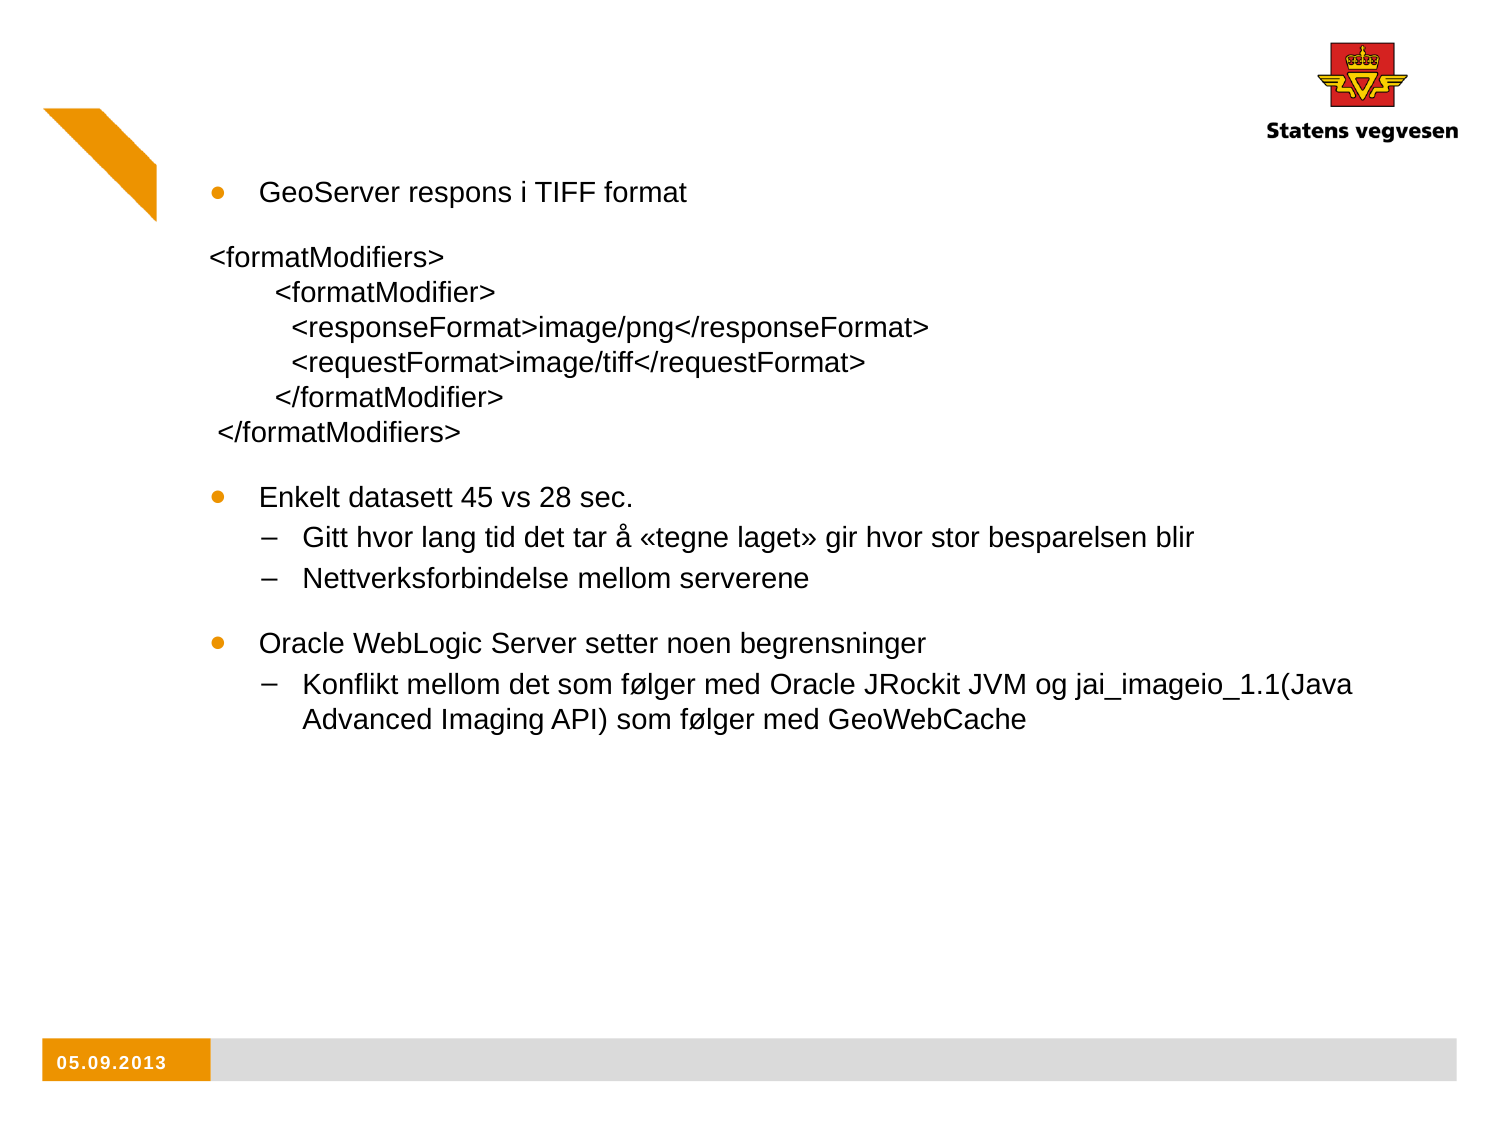

GeoServer respons i TIFF format
<formatModifiers>
        <formatModifier>
          <responseFormat>image/png</responseFormat>
          <requestFormat>image/tiff</requestFormat>
        </formatModifier>
 </formatModifiers>
Enkelt datasett 45 vs 28 sec.
Gitt hvor lang tid det tar å «tegne laget» gir hvor stor besparelsen blir
Nettverksforbindelse mellom serverene
Oracle WebLogic Server setter noen begrensninger
Konflikt mellom det som følger med Oracle JRockit JVM og jai_imageio_1.1(Java Advanced Imaging API) som følger med GeoWebCache

05.09.2013